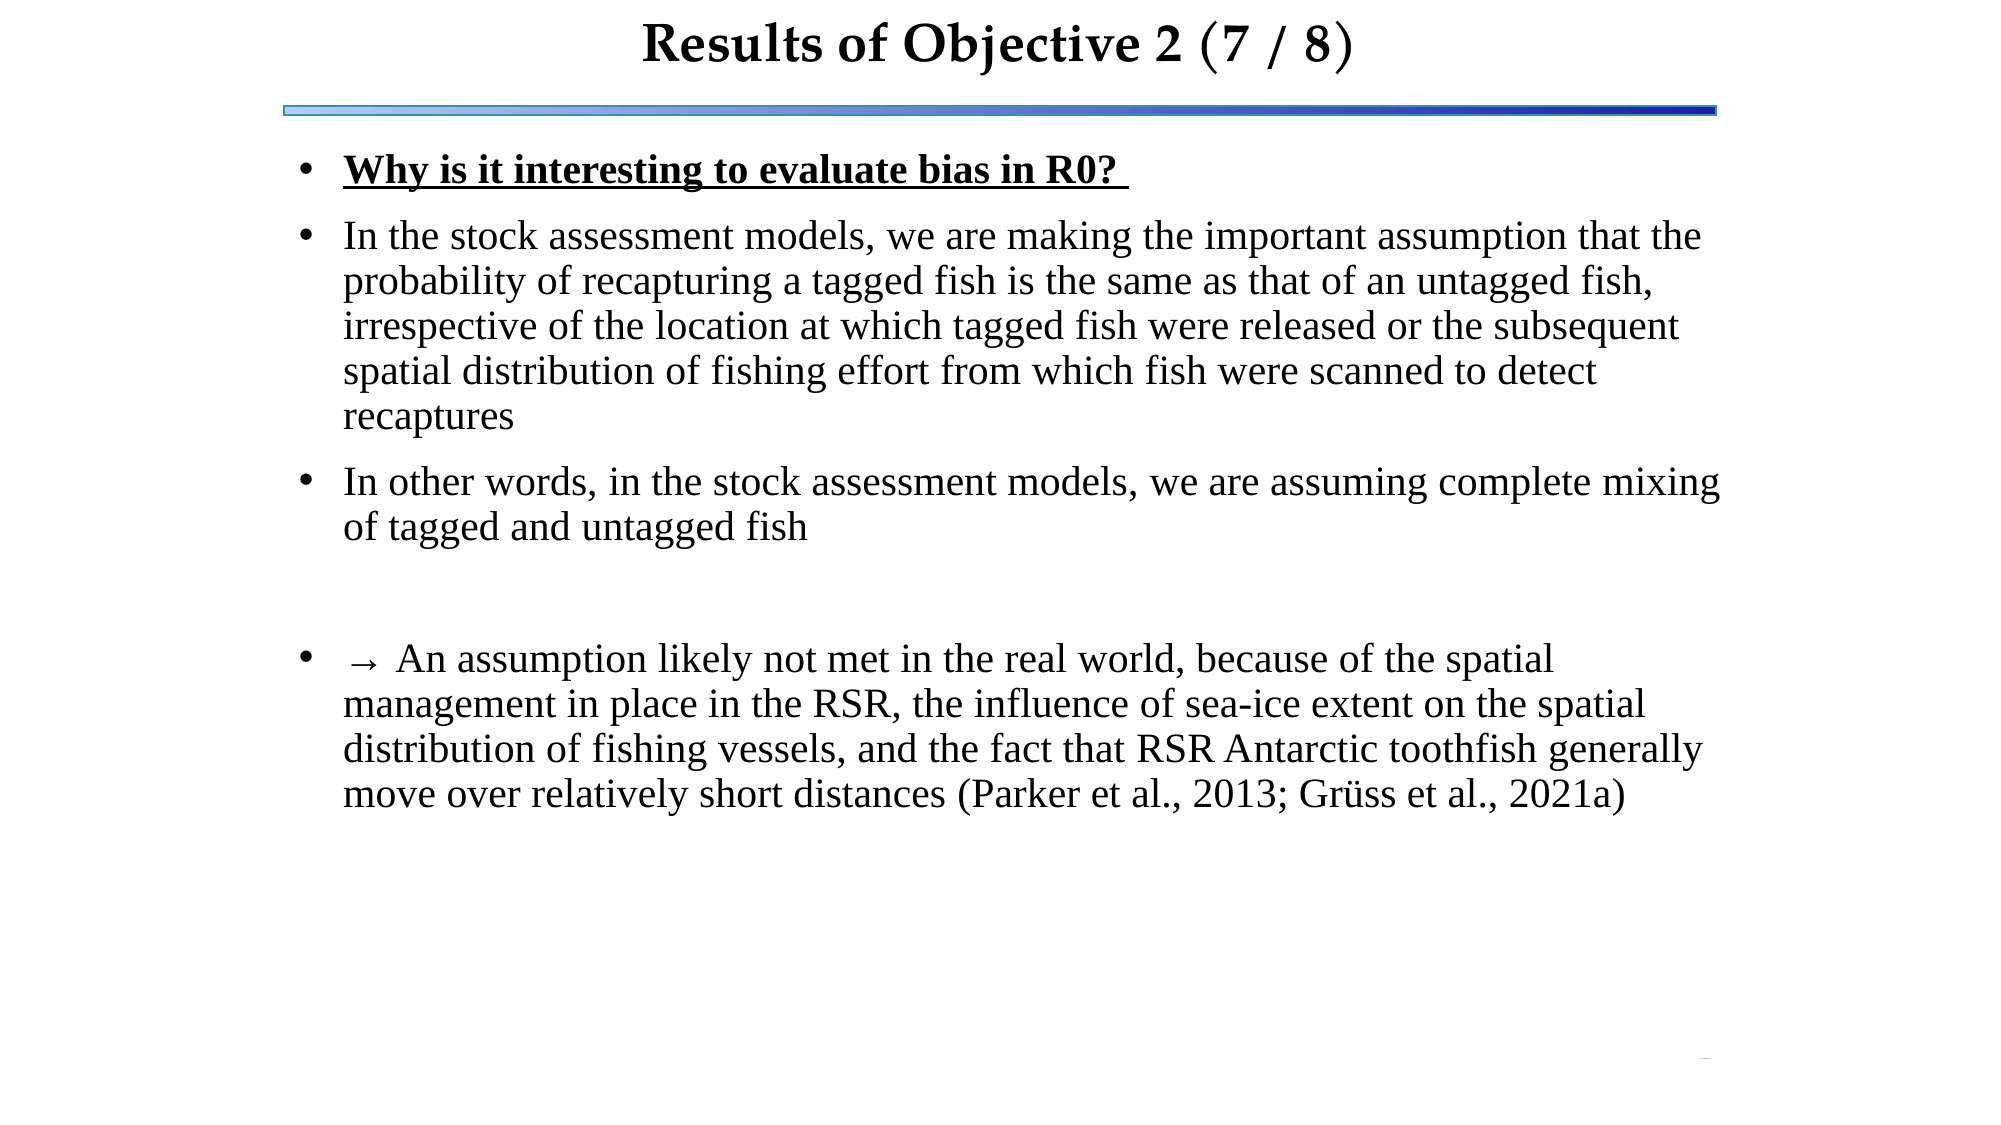

Results of Objective 2 (7 / 8)

Why is it interesting to evaluate bias in R0?
In the stock assessment models, we are making the important assumption that the probability of recapturing a tagged fish is the same as that of an untagged fish, irrespective of the location at which tagged fish were released or the subsequent spatial distribution of fishing effort from which fish were scanned to detect recaptures
In other words, in the stock assessment models, we are assuming complete mixing of tagged and untagged fish

→ An assumption likely not met in the real world, because of the spatial management in place in the RSR, the influence of sea-ice extent on the spatial distribution of fishing vessels, and the fact that RSR Antarctic toothfish generally move over relatively short distances (Parker et al., 2013; Grüss et al., 2021a)